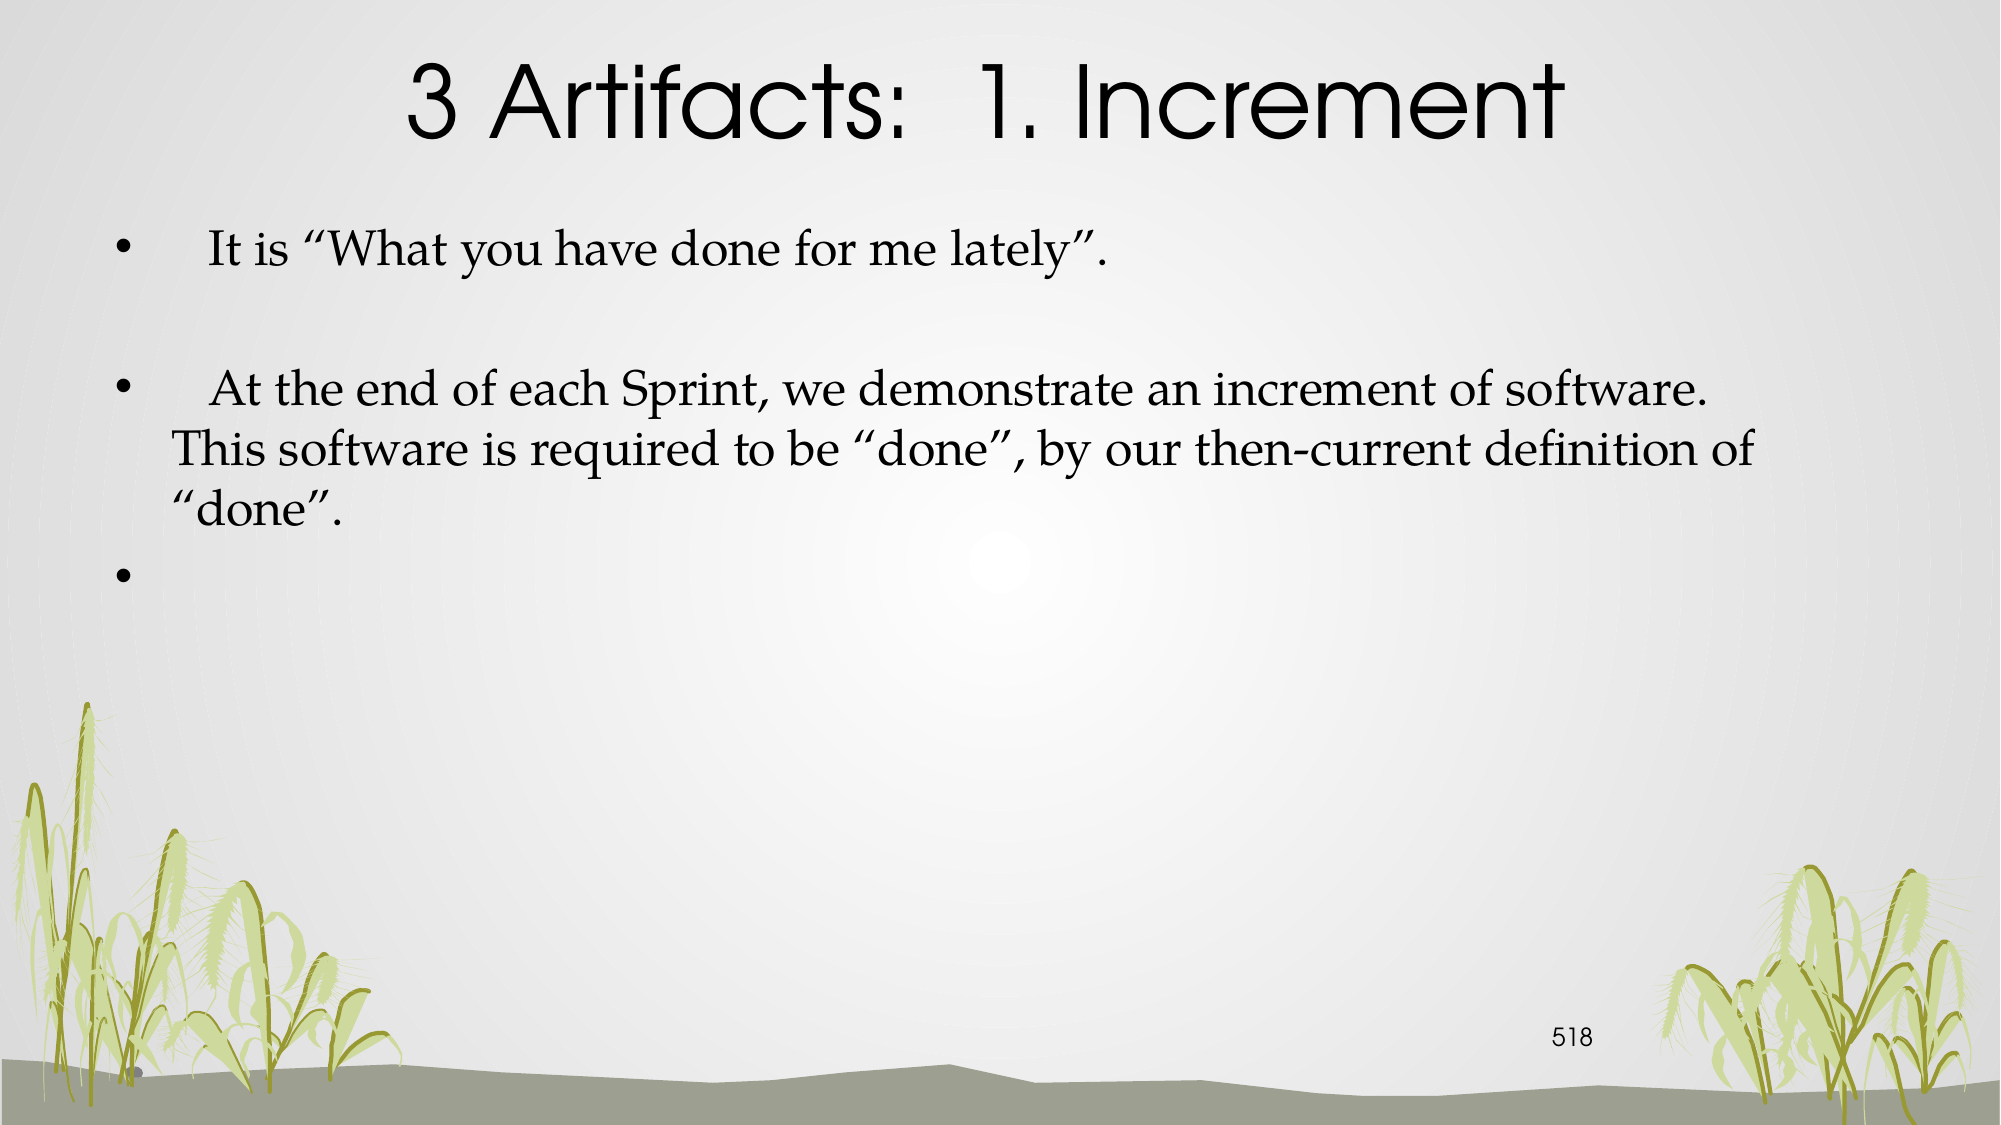

# 3 Artifacts:  1. Increment
   It is “What you have done for me lately”.

   At the end of each Sprint, we demonstrate an increment of software. This software is required to be “done”, by our then-current definition of “done”.

518